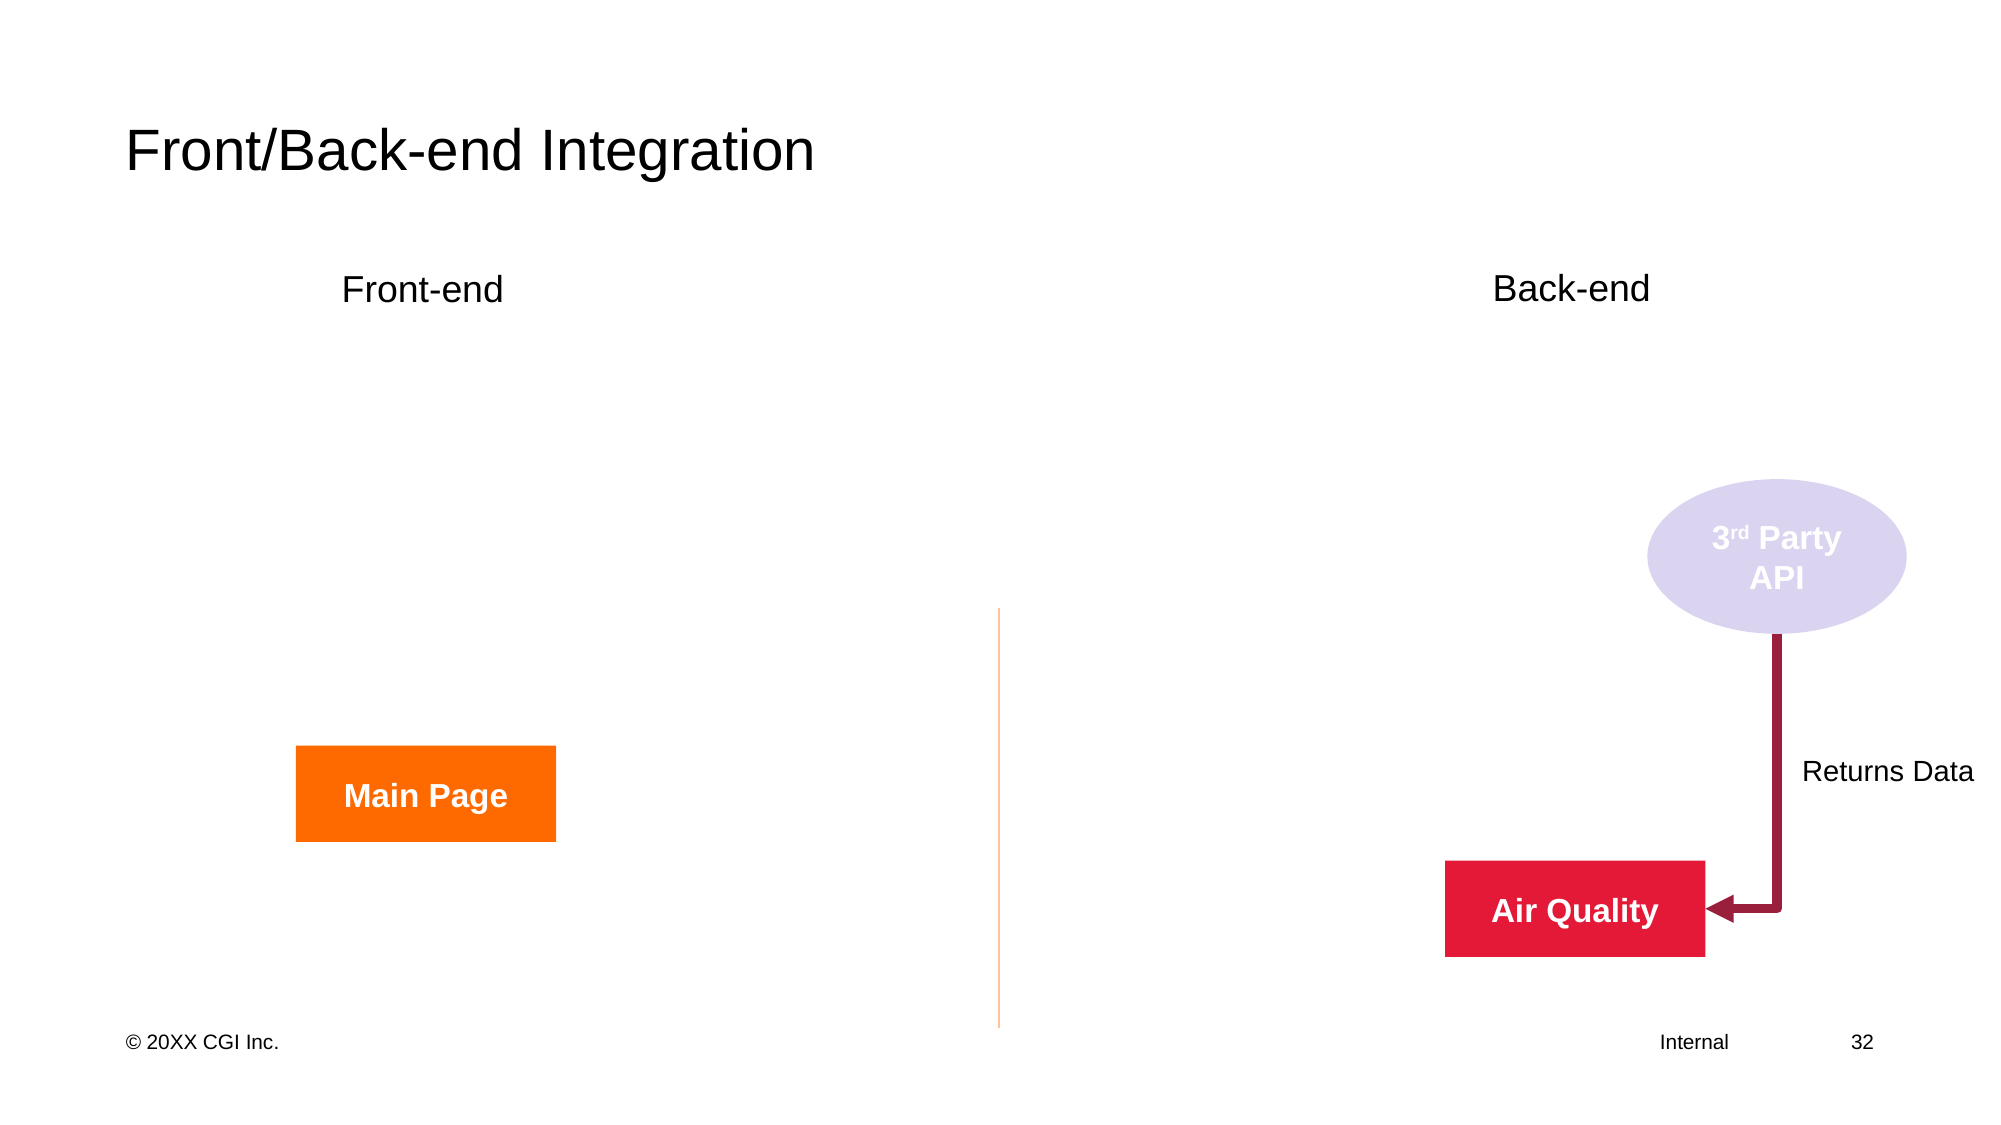

# Front/Back-end Integration
Back-end
Front-end
3rd Party API
Returns Data
Main Page
Air Quality
32